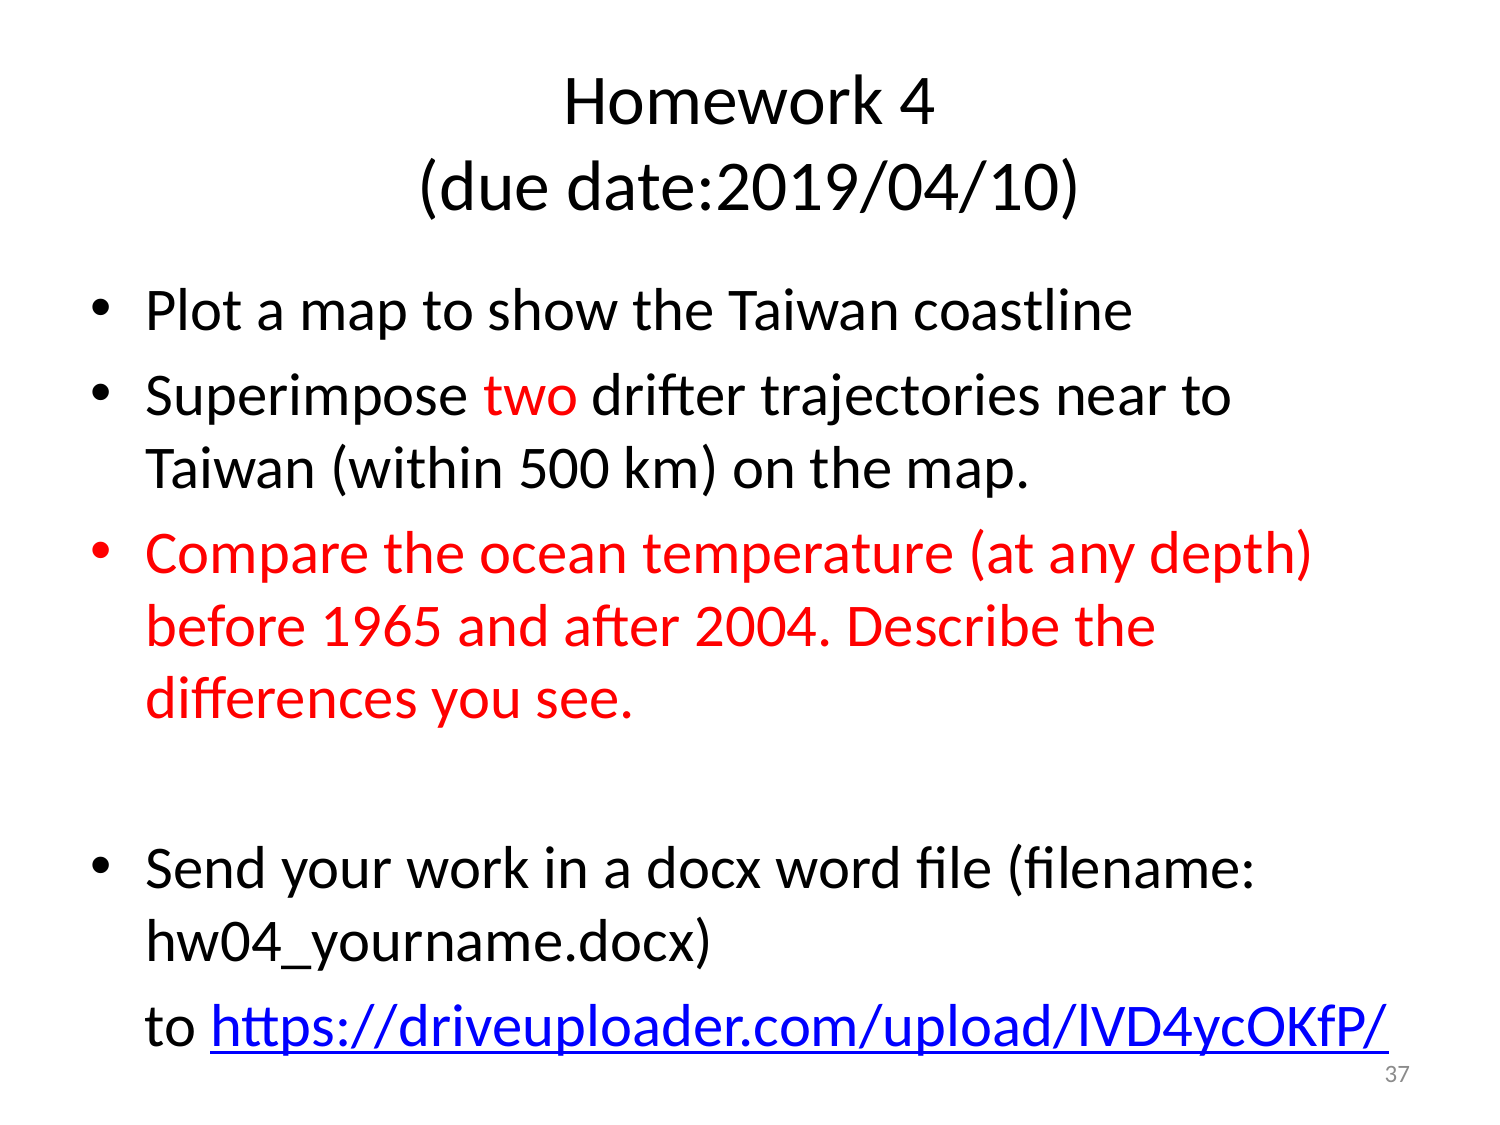

# Homework 4 (due date:2019/04/10)
Plot a map to show the Taiwan coastline
Superimpose two drifter trajectories near to Taiwan (within 500 km) on the map.
Compare the ocean temperature (at any depth) before 1965 and after 2004. Describe the differences you see.

Send your work in a docx word file (filename: hw04_yourname.docx)
    to https://driveuploader.com/upload/lVD4ycOKfP/

37